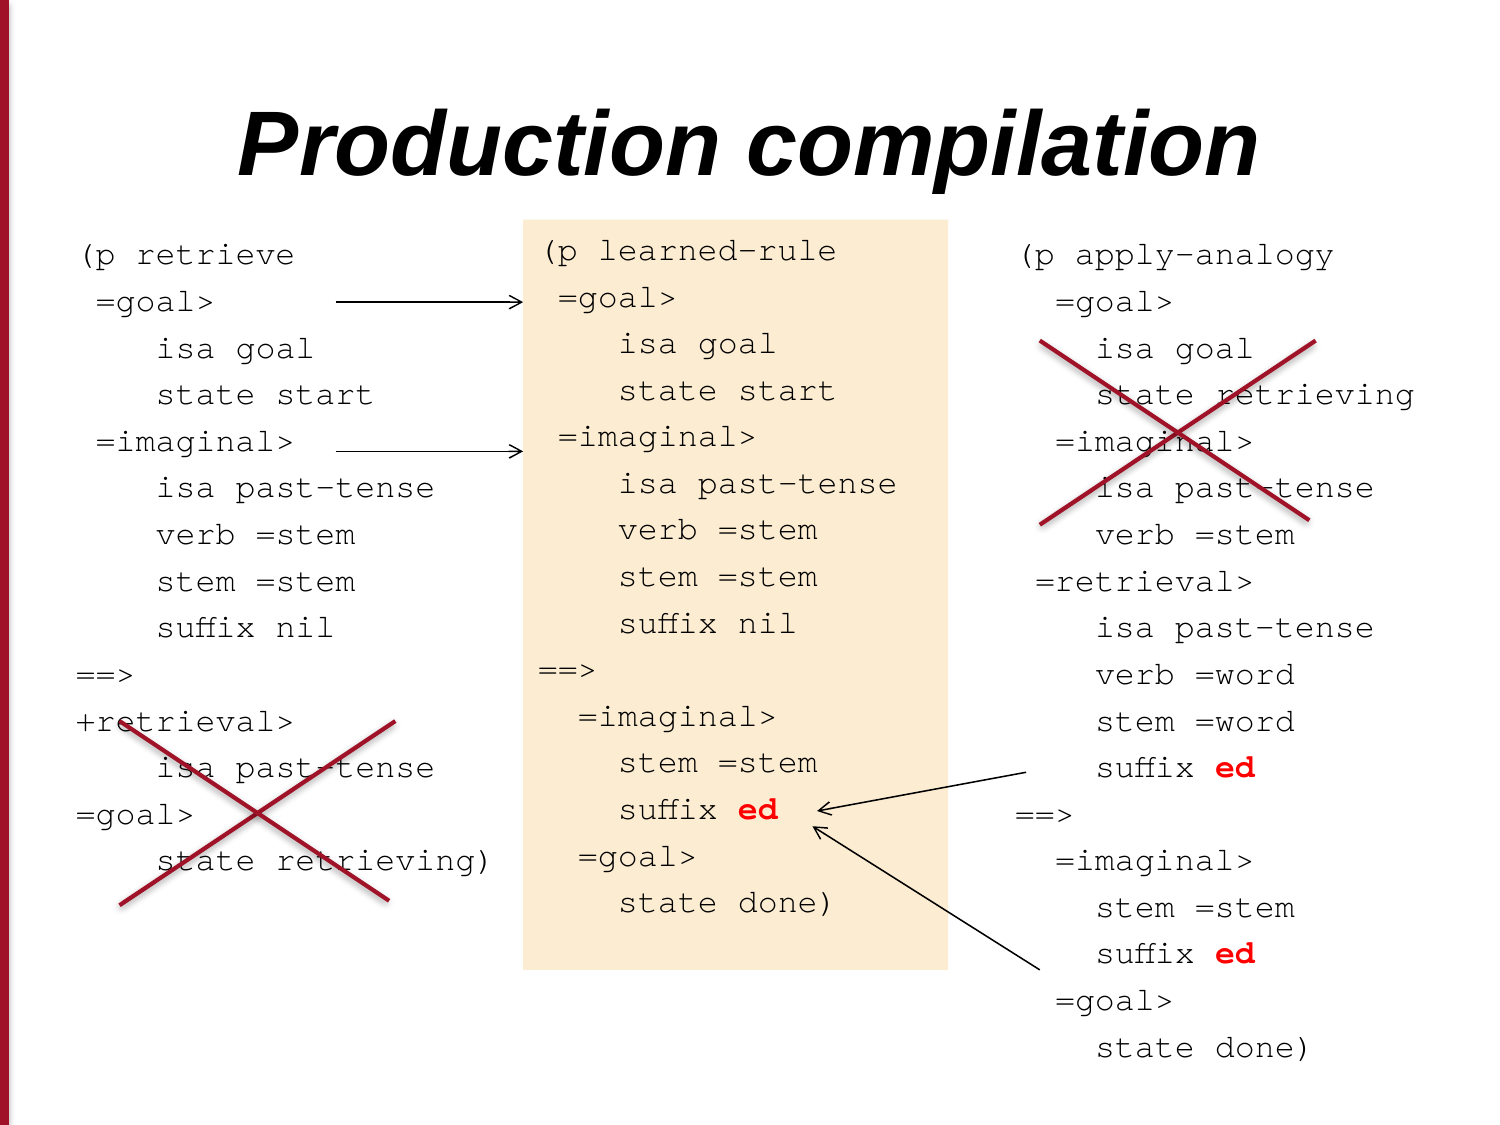

# Production compilation
(p learned-rule
 =goal>
    isa goal
    state start
 =imaginal>
    isa past-tense
    verb =stem
    stem =stem
    suffix nil
==>
  =imaginal>
    stem =stem
    suffix ed
  =goal>
    state done)

(p retrieve
 =goal>
    isa goal
    state start
 =imaginal>
    isa past-tense
    verb =stem
    stem =stem
    suffix nil
==>
+retrieval>
    isa past-tense
=goal>
    state retrieving)

(p apply-analogy
  =goal>
    isa goal
    state retrieving
  =imaginal>
    isa past-tense
    verb =stem
 =retrieval>
    isa past-tense
    verb =word
    stem =word
    suffix ed
==>
  =imaginal>
    stem =stem
    suffix ed
  =goal>
    state done)